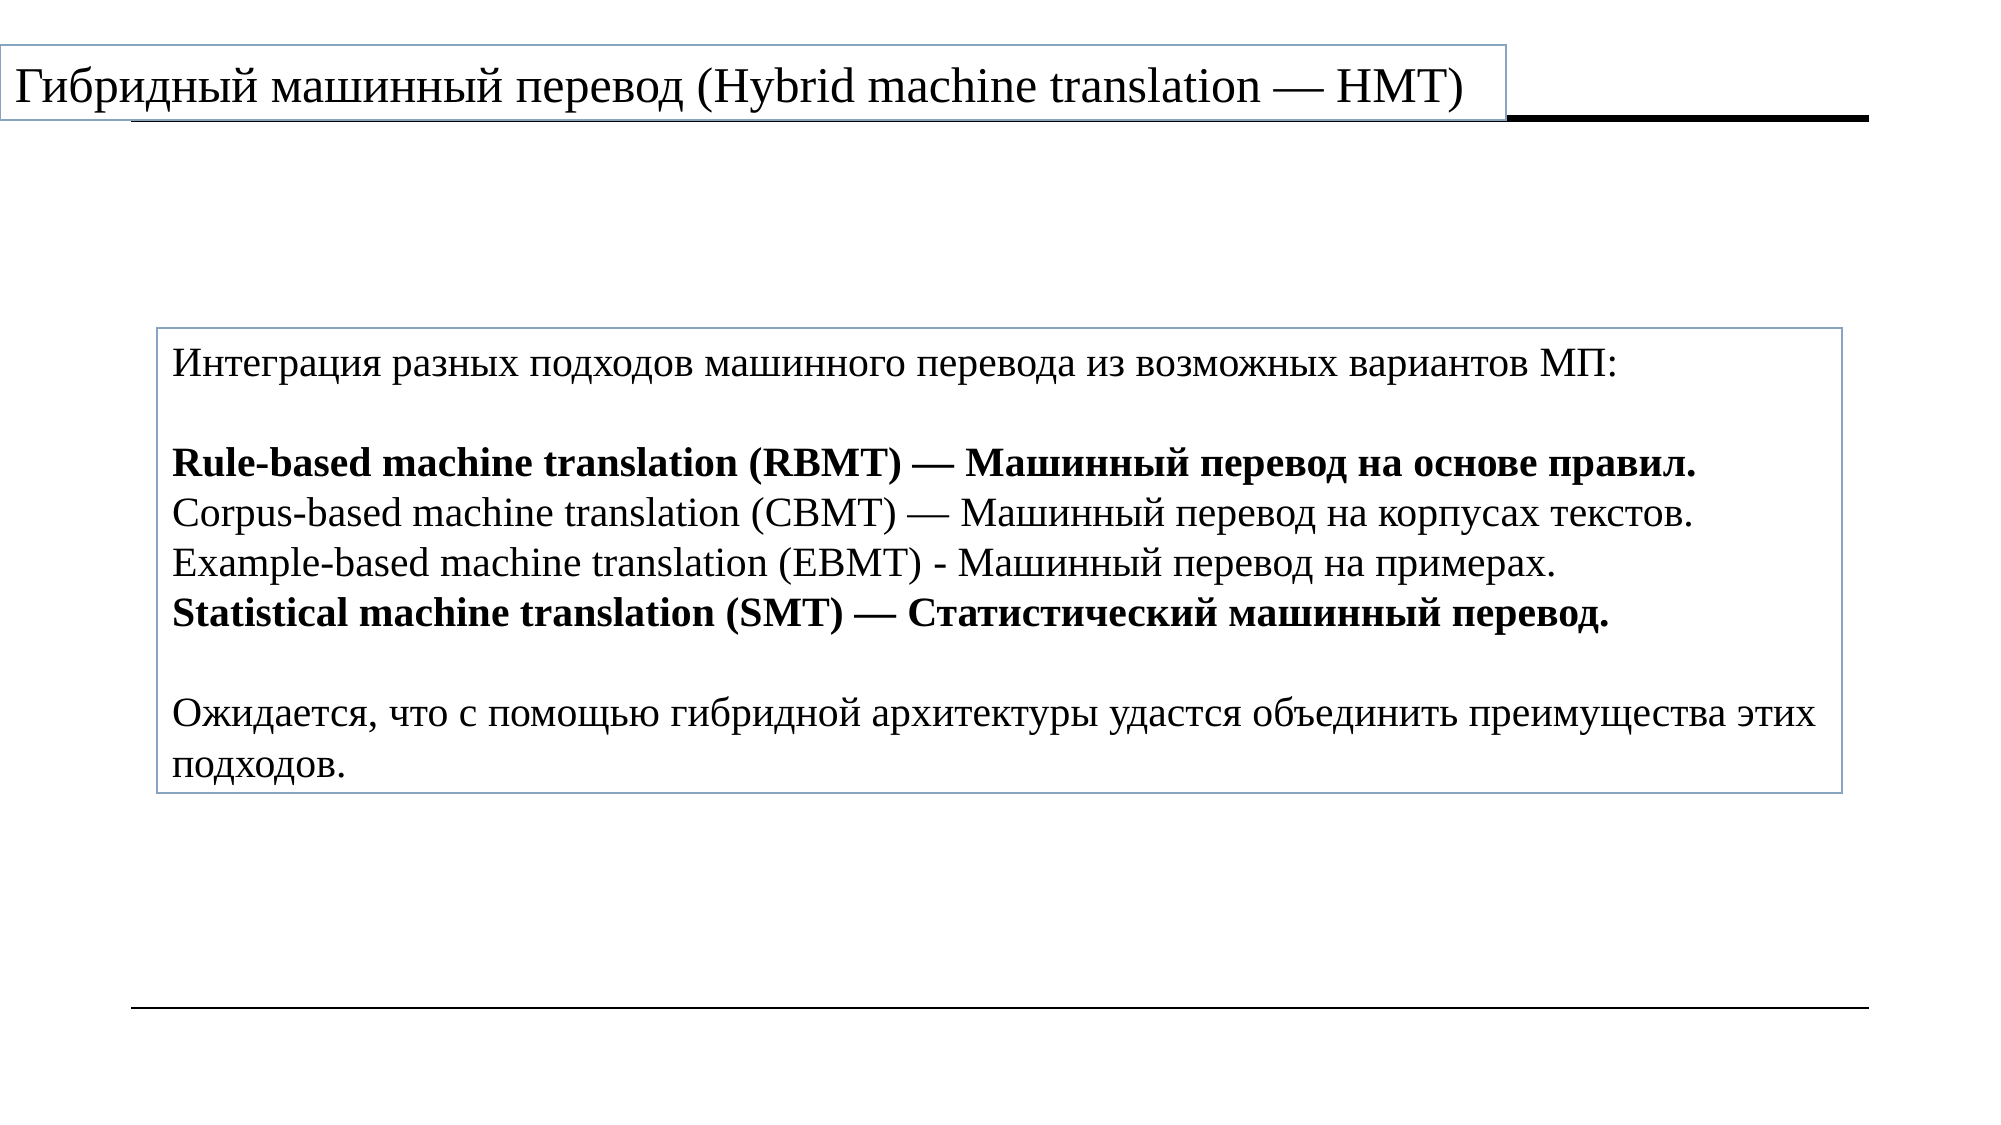

Гибридный машинный перевод (Hybrid machine translation — HMT)
Интеграция разных подходов машинного перевода из возможных вариантов МП:

Rule-based machine translation (RBMT) — Машинный перевод на основе правил.
Corpus-based machine translation (CBMT) — Машинный перевод на корпусах текстов.
Example-based machine translation (EBMT) - Машинный перевод на примерах.
Statistical machine translation (SMT) — Статистический машинный перевод.

Ожидается, что с помощью гибридной архитектуры удастся объединить преимущества этих подходов.